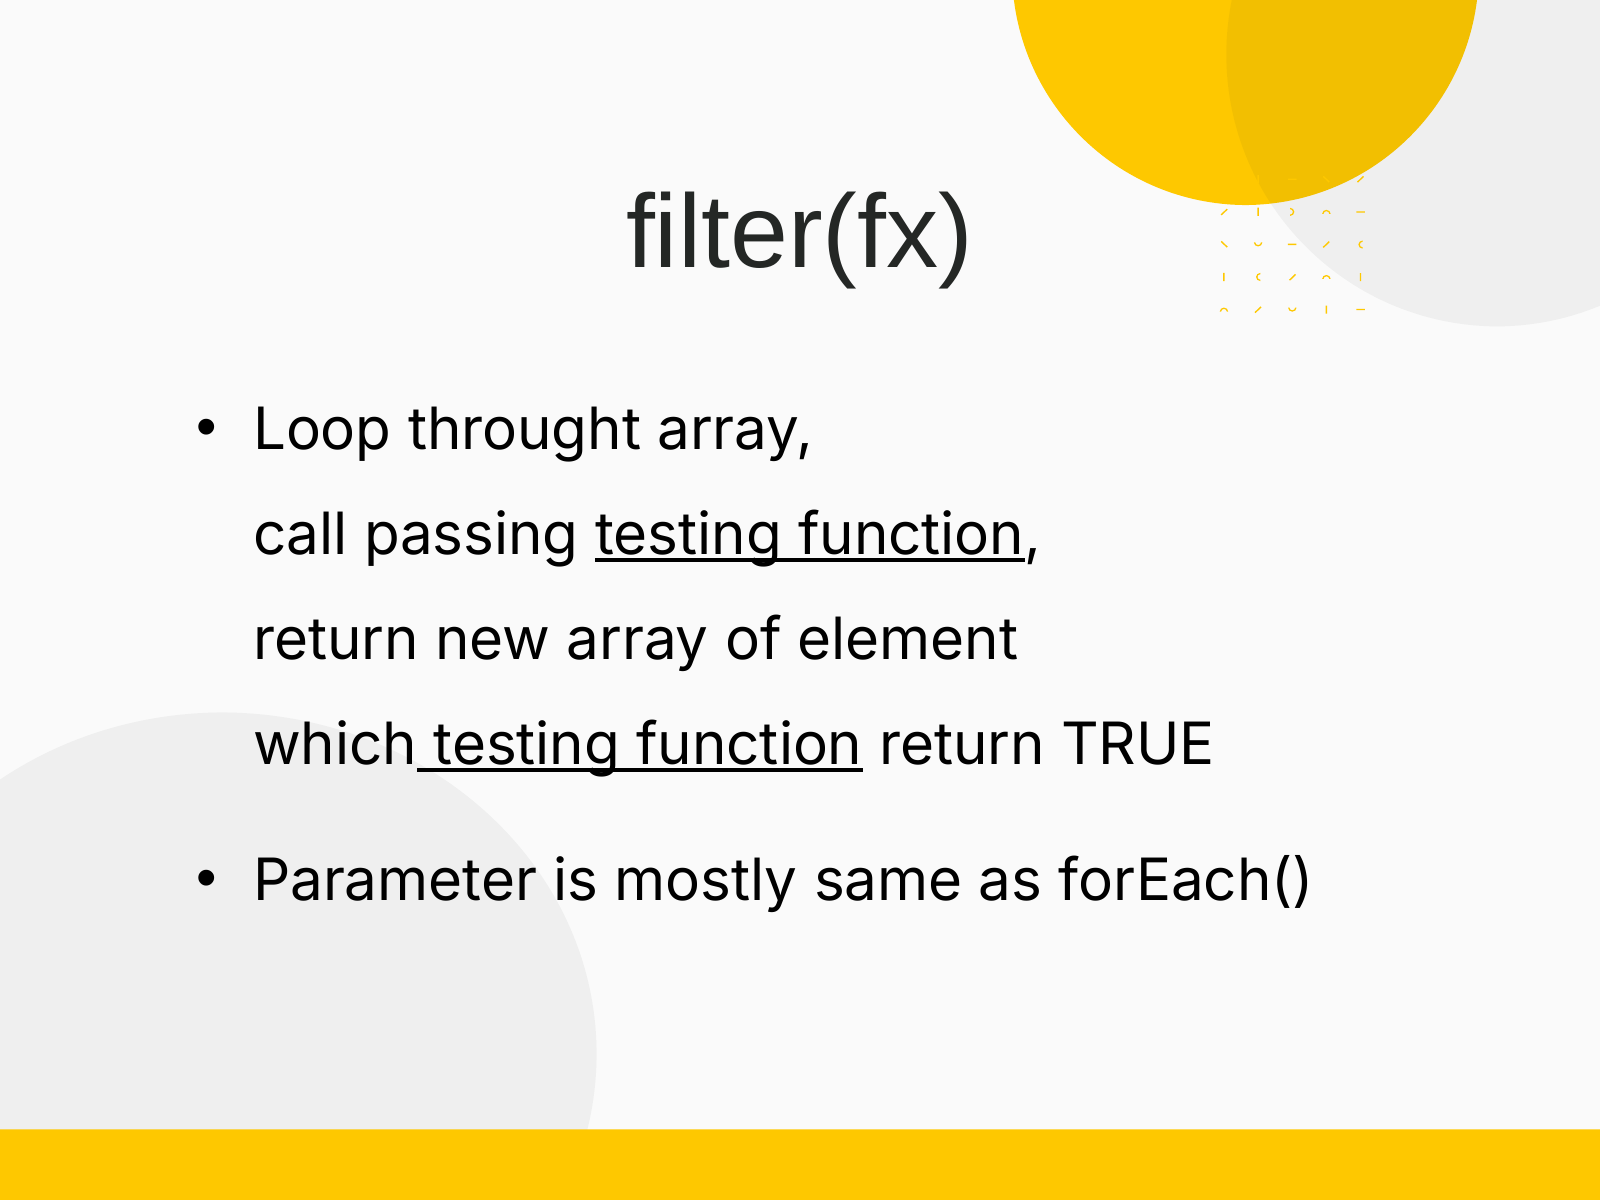

filter(fx)
Loop throught array, 
call passing testing function,
return new array of element which testing function return TRUE
Parameter is mostly same as forEach()